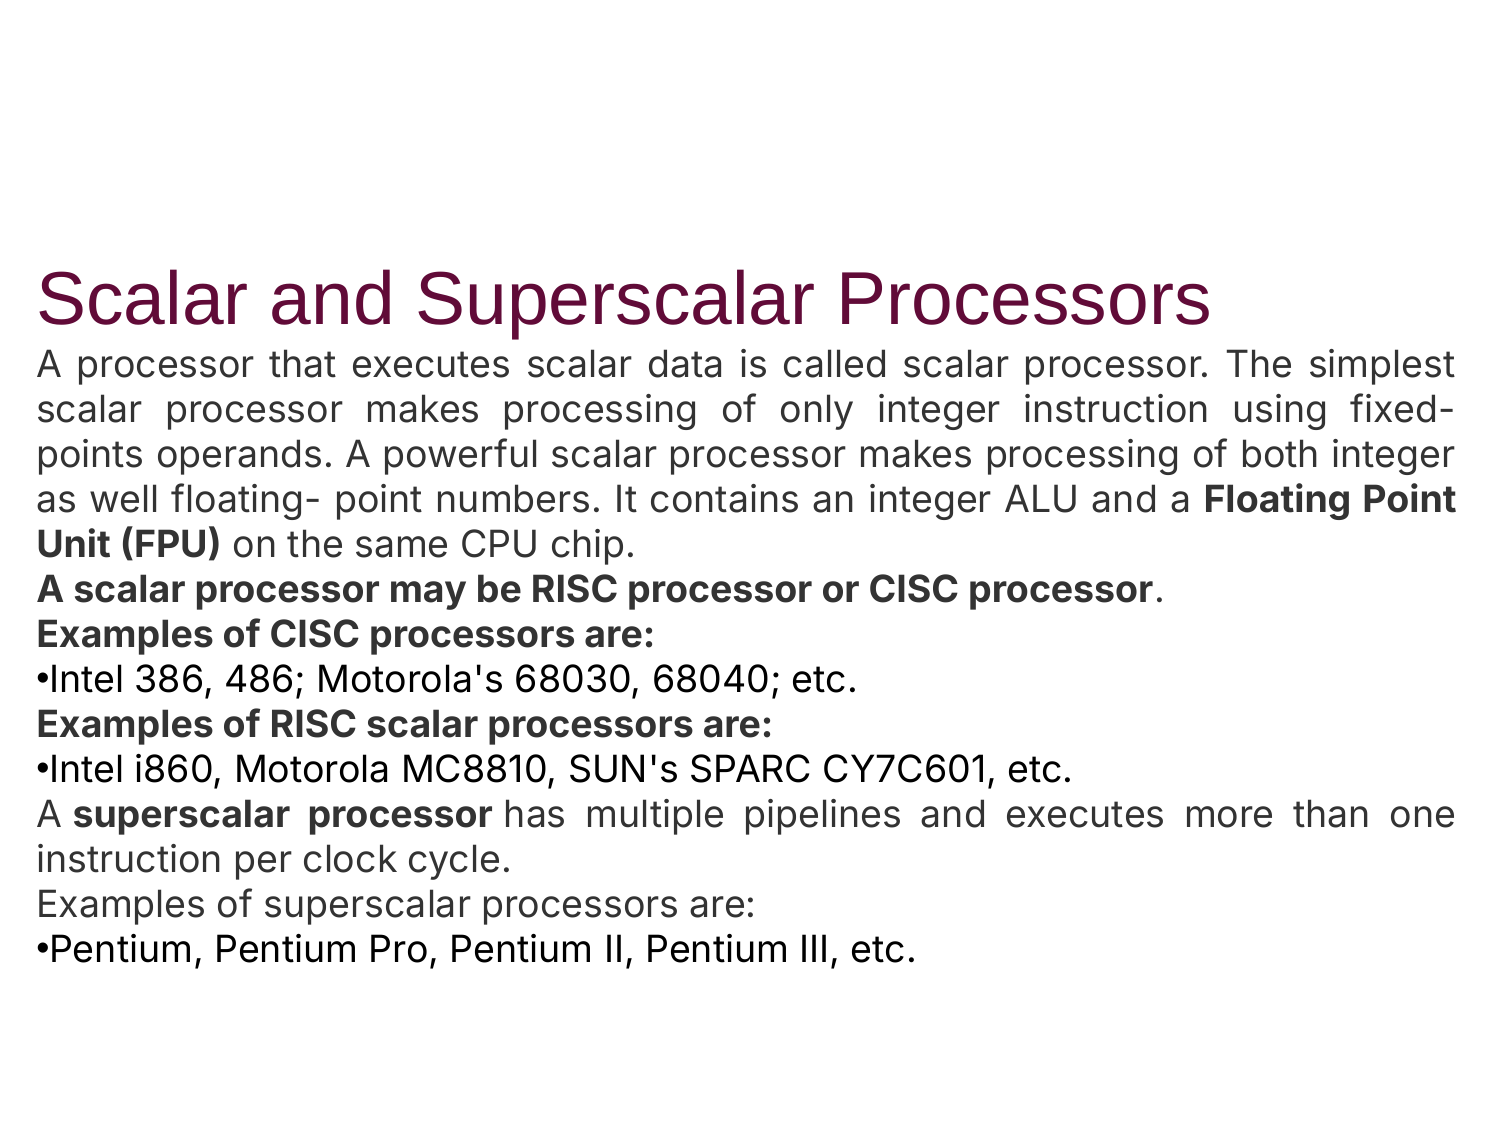

#
Scalar and Superscalar Processors
A processor that executes scalar data is called scalar processor. The simplest scalar processor makes processing of only integer instruction using fixed-points operands. A powerful scalar processor makes processing of both integer as well floating- point numbers. It contains an integer ALU and a Floating Point Unit (FPU) on the same CPU chip.
A scalar processor may be RISC processor or CISC processor.
Examples of CISC processors are:
Intel 386, 486; Motorola's 68030, 68040; etc.
Examples of RISC scalar processors are:
Intel i860, Motorola MC8810, SUN's SPARC CY7C601, etc.
A superscalar processor has multiple pipelines and executes more than one instruction per clock cycle.
Examples of superscalar processors are:
Pentium, Pentium Pro, Pentium II, Pentium III, etc.